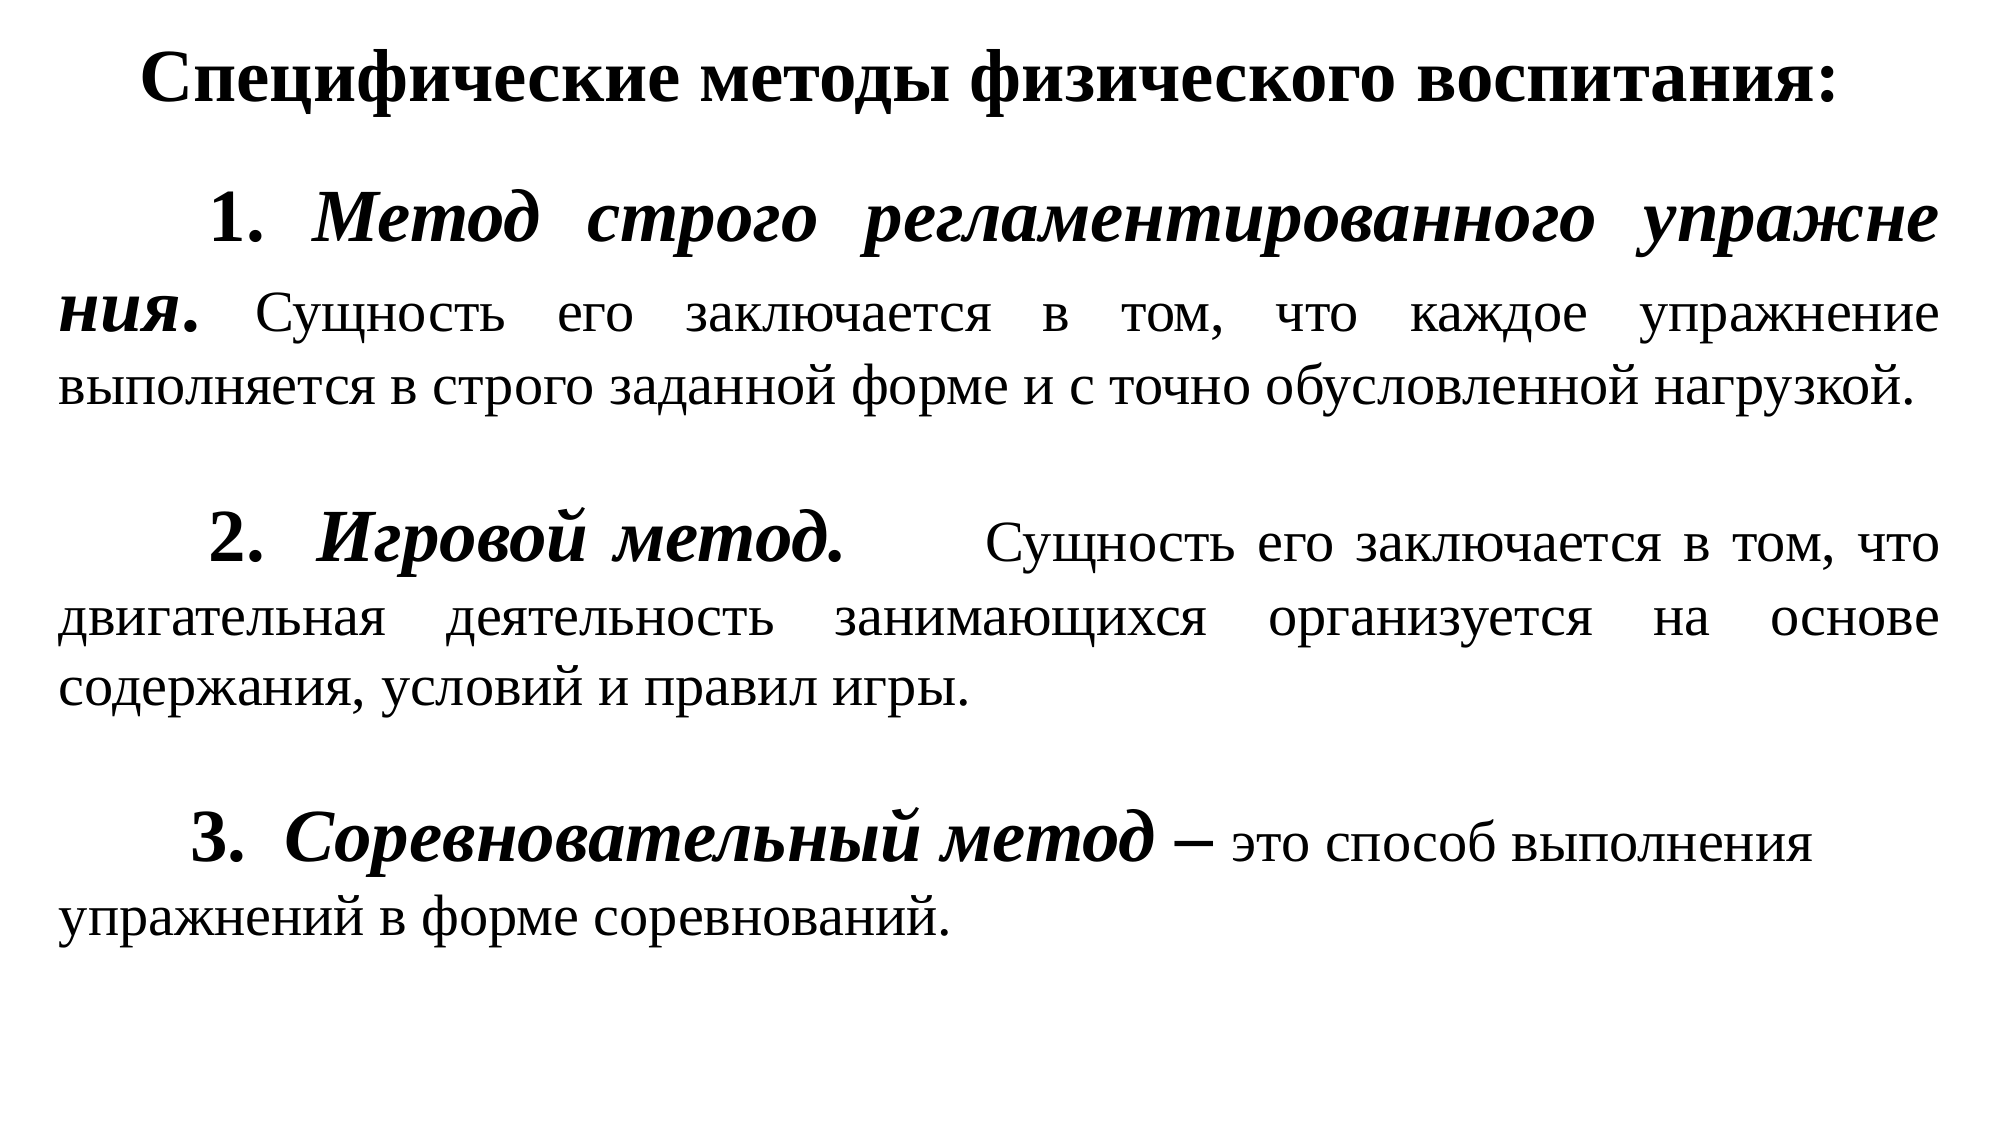

Специфические методы физического воспитания:

	1. Метод строго регламентированного упражне ния. Сущность его заключается в том, что каждое упражнение выполняется в строго заданной форме и с точно обусловленной нагрузкой.

	2.  Игровой метод. 	Сущность его заключается в том, что двигательная деятельность занимающихся организуется на основе содержания, условий и правил игры.

       3.  Соревновательный метод – это способ выполнения упражнений в форме соревнований.